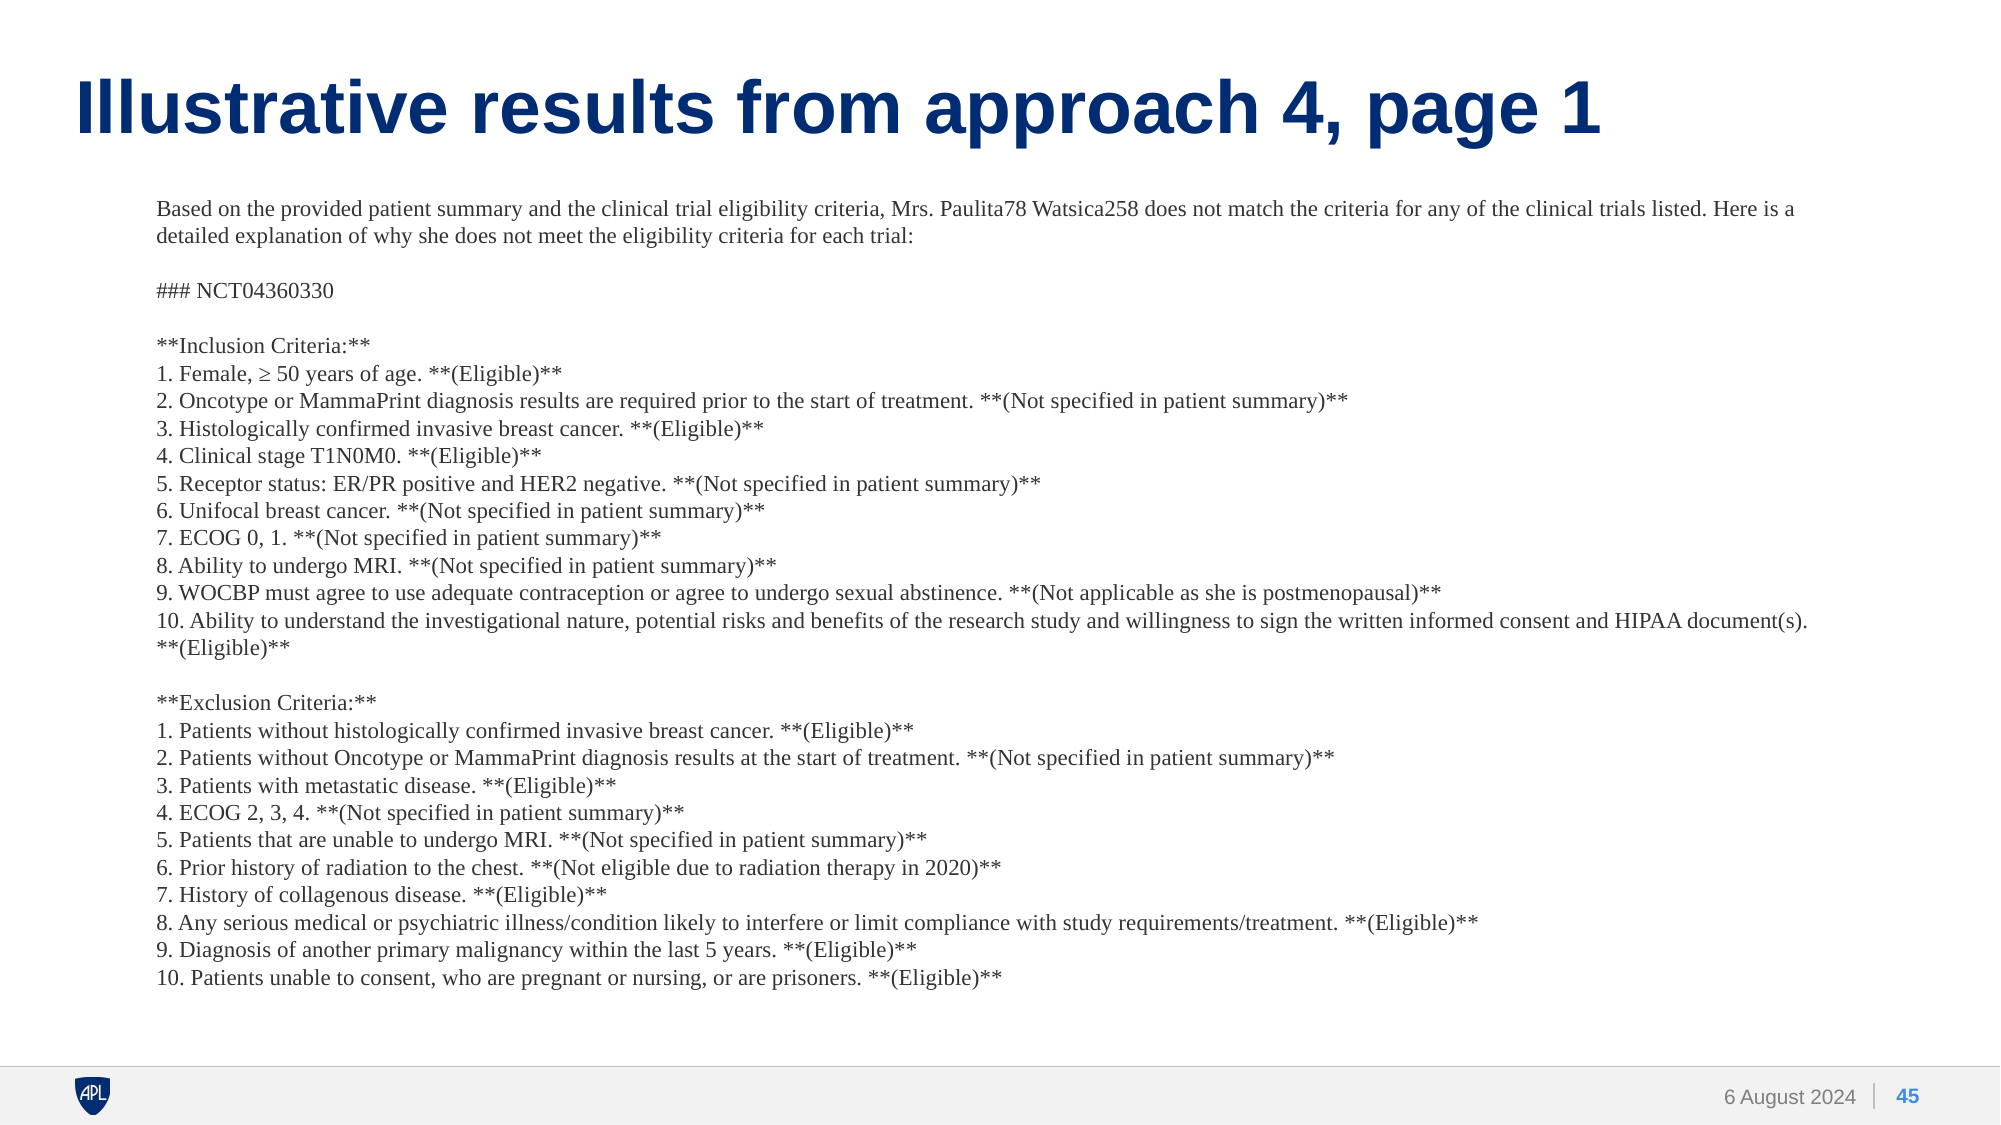

# Illustrative results from approach 4, page 1
Based on the provided patient summary and the clinical trial eligibility criteria, Mrs. Paulita78 Watsica258 does not match the criteria for any of the clinical trials listed. Here is a detailed explanation of why she does not meet the eligibility criteria for each trial:

### NCT04360330

**Inclusion Criteria:**
1. Female, ≥ 50 years of age. **(Eligible)**
2. Oncotype or MammaPrint diagnosis results are required prior to the start of treatment. **(Not specified in patient summary)**
3. Histologically confirmed invasive breast cancer. **(Eligible)**
4. Clinical stage T1N0M0. **(Eligible)**
5. Receptor status: ER/PR positive and HER2 negative. **(Not specified in patient summary)**
6. Unifocal breast cancer. **(Not specified in patient summary)**
7. ECOG 0, 1. **(Not specified in patient summary)**
8. Ability to undergo MRI. **(Not specified in patient summary)**
9. WOCBP must agree to use adequate contraception or agree to undergo sexual abstinence. **(Not applicable as she is postmenopausal)**
10. Ability to understand the investigational nature, potential risks and benefits of the research study and willingness to sign the written informed consent and HIPAA document(s). **(Eligible)**

**Exclusion Criteria:**
1. Patients without histologically confirmed invasive breast cancer. **(Eligible)**
2. Patients without Oncotype or MammaPrint diagnosis results at the start of treatment. **(Not specified in patient summary)**
3. Patients with metastatic disease. **(Eligible)**
4. ECOG 2, 3, 4. **(Not specified in patient summary)**
5. Patients that are unable to undergo MRI. **(Not specified in patient summary)**
6. Prior history of radiation to the chest. **(Not eligible due to radiation therapy in 2020)**
7. History of collagenous disease. **(Eligible)**
8. Any serious medical or psychiatric illness/condition likely to interfere or limit compliance with study requirements/treatment. **(Eligible)**
9. Diagnosis of another primary malignancy within the last 5 years. **(Eligible)**
10. Patients unable to consent, who are pregnant or nursing, or are prisoners. **(Eligible)**
45
6 August 2024